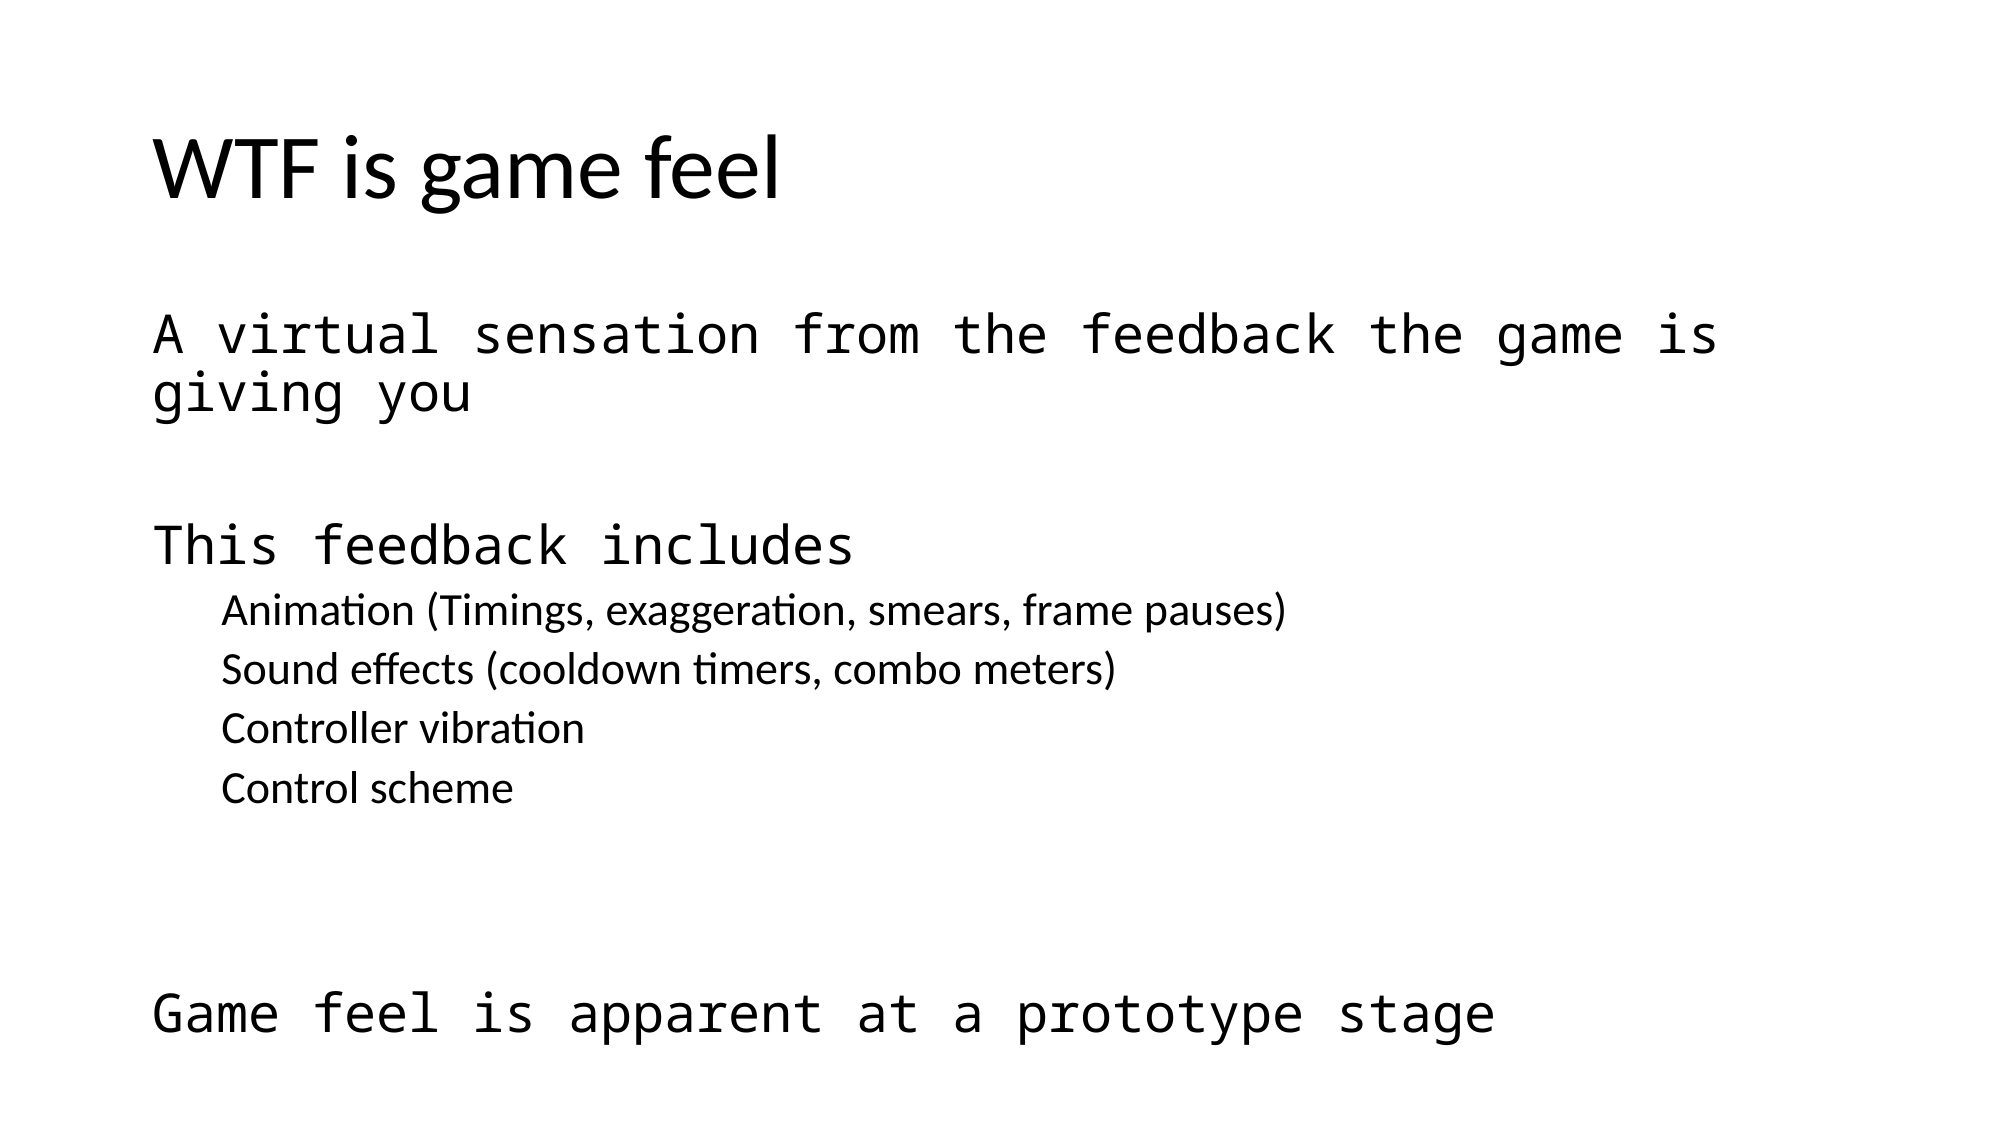

# WTF is game feel
A virtual sensation from the feedback the game is giving you

This feedback includes
Animation (Timings, exaggeration, smears, frame pauses)
Sound effects (cooldown timers, combo meters)
Controller vibration
Control scheme

Game feel is apparent at a prototype stage